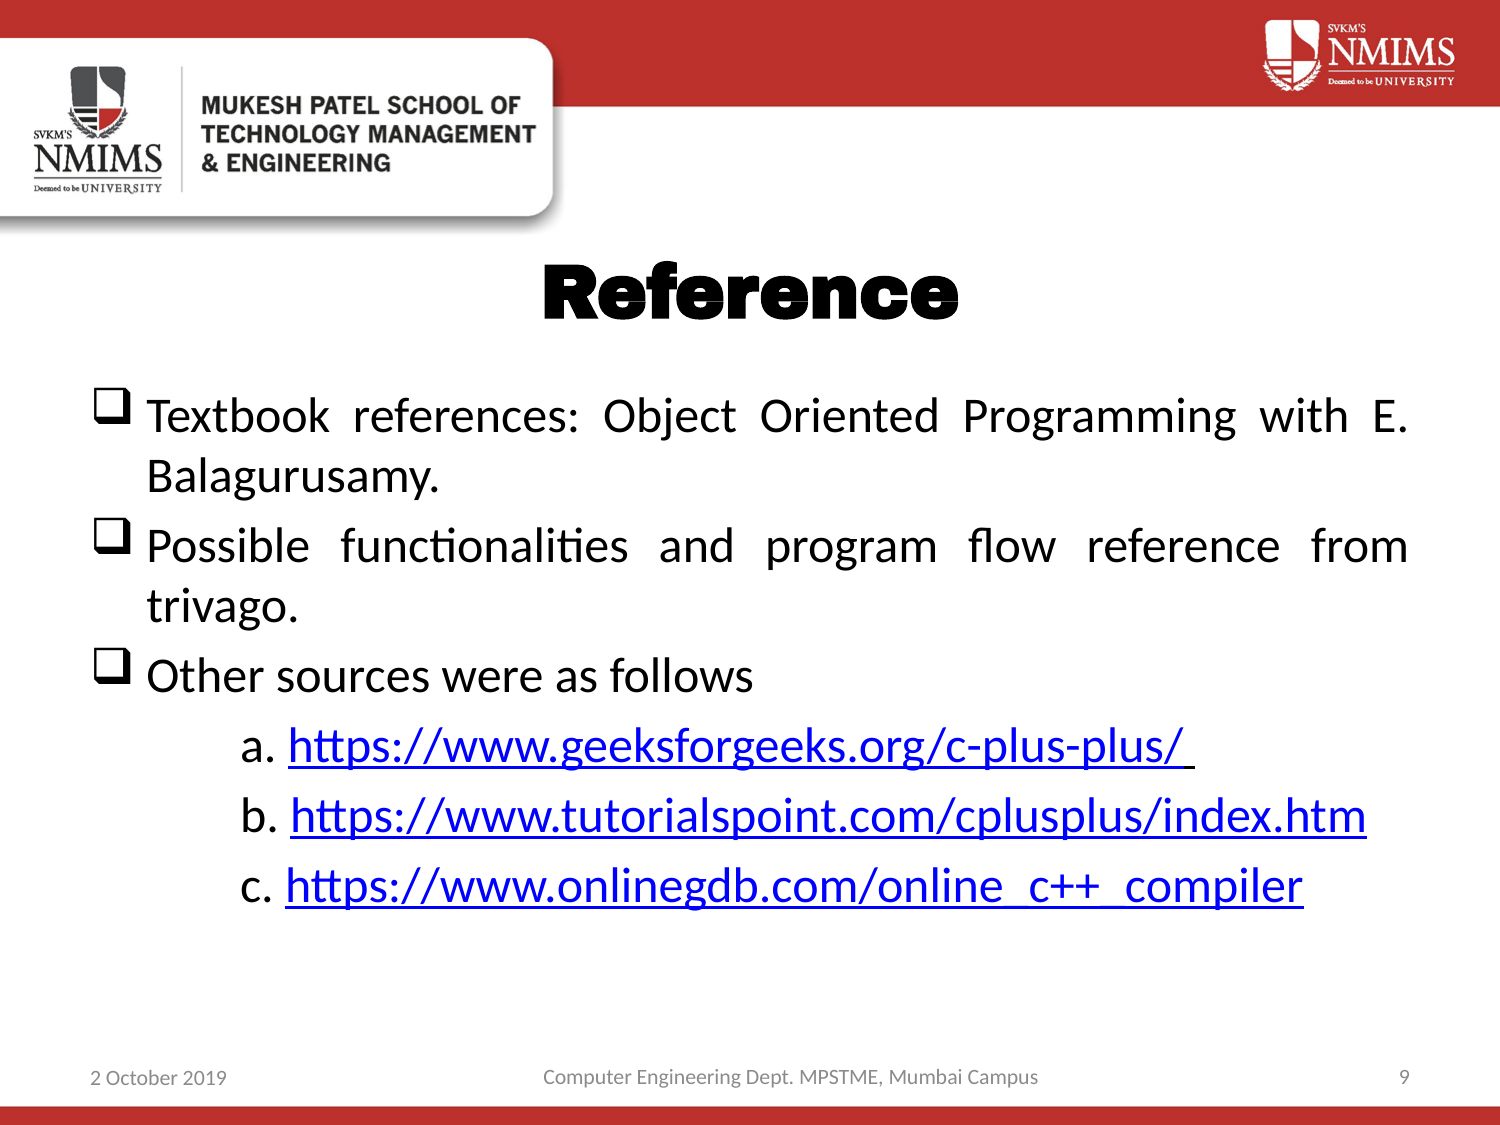

# Reference
Textbook references: Object Oriented Programming with E. Balagurusamy.
Possible functionalities and program flow reference from trivago.
Other sources were as follows
	a. https://www.geeksforgeeks.org/c-plus-plus/
	b. https://www.tutorialspoint.com/cplusplus/index.htm
	c. https://www.onlinegdb.com/online_c++_compiler
Computer Engineering Dept. MPSTME, Mumbai Campus
9
2 October 2019